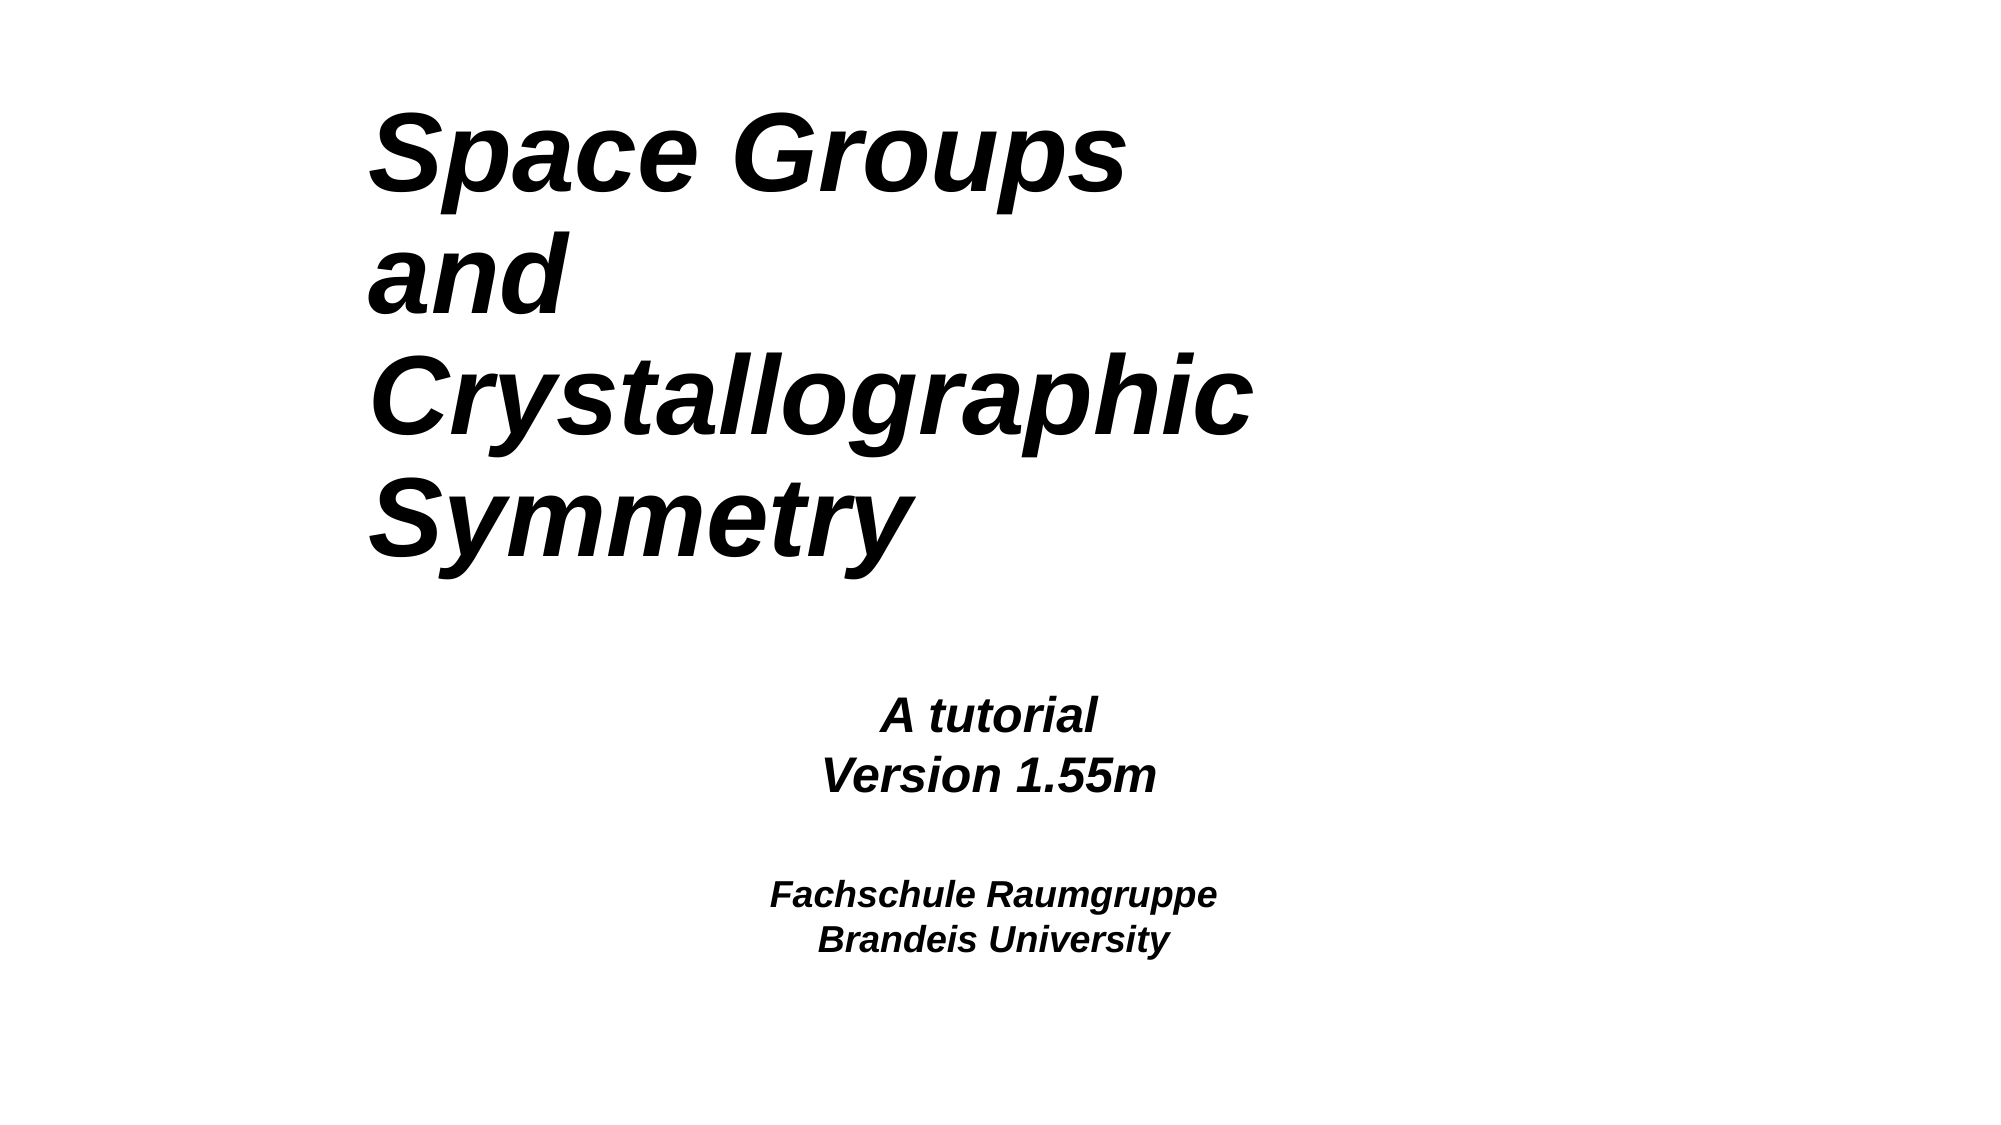

# Space Groups and Crystallographic Symmetry
A tutorial
Version 1.55m
Fachschule Raumgruppe
Brandeis University